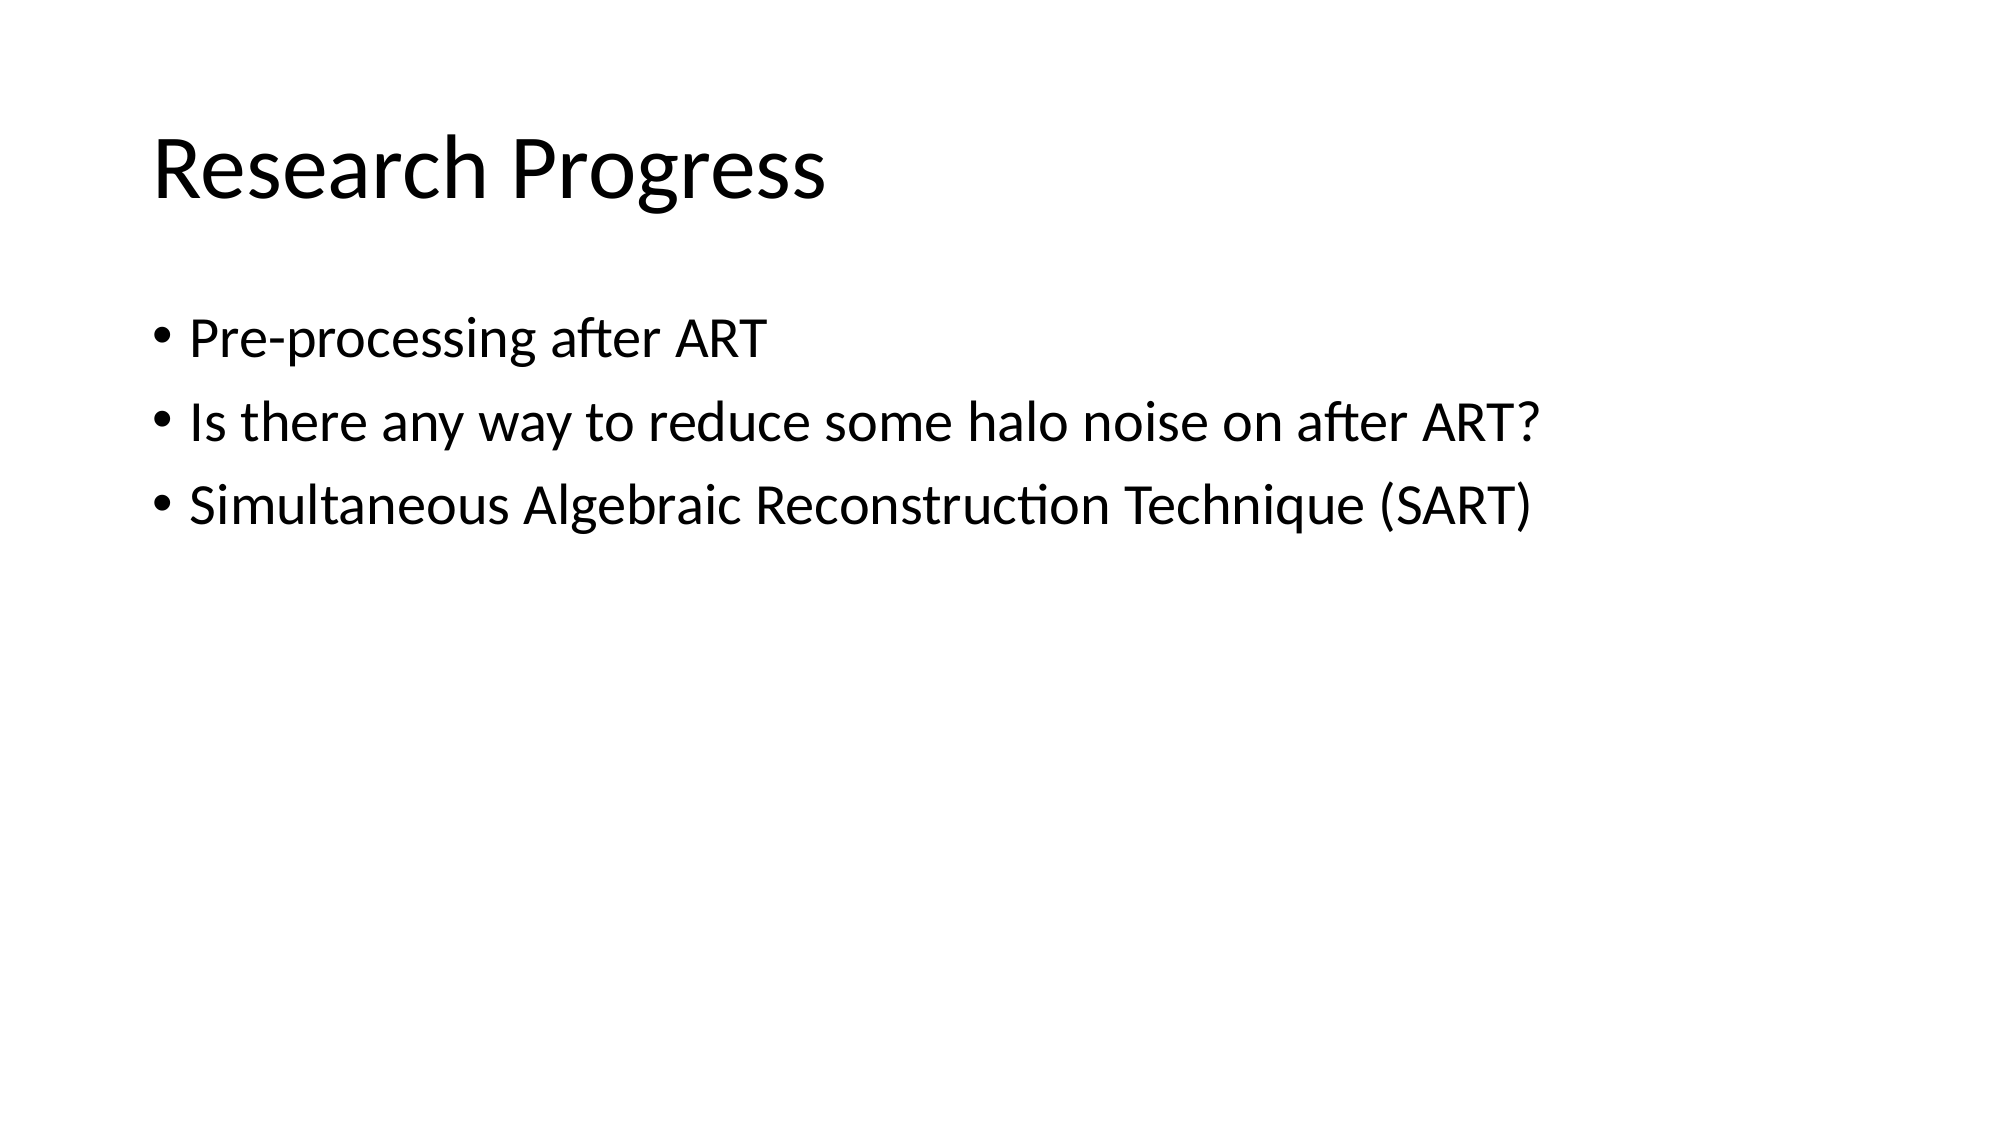

# Research Progress
Pre-processing after ART
Is there any way to reduce some halo noise on after ART?
Simultaneous Algebraic Reconstruction Technique (SART)